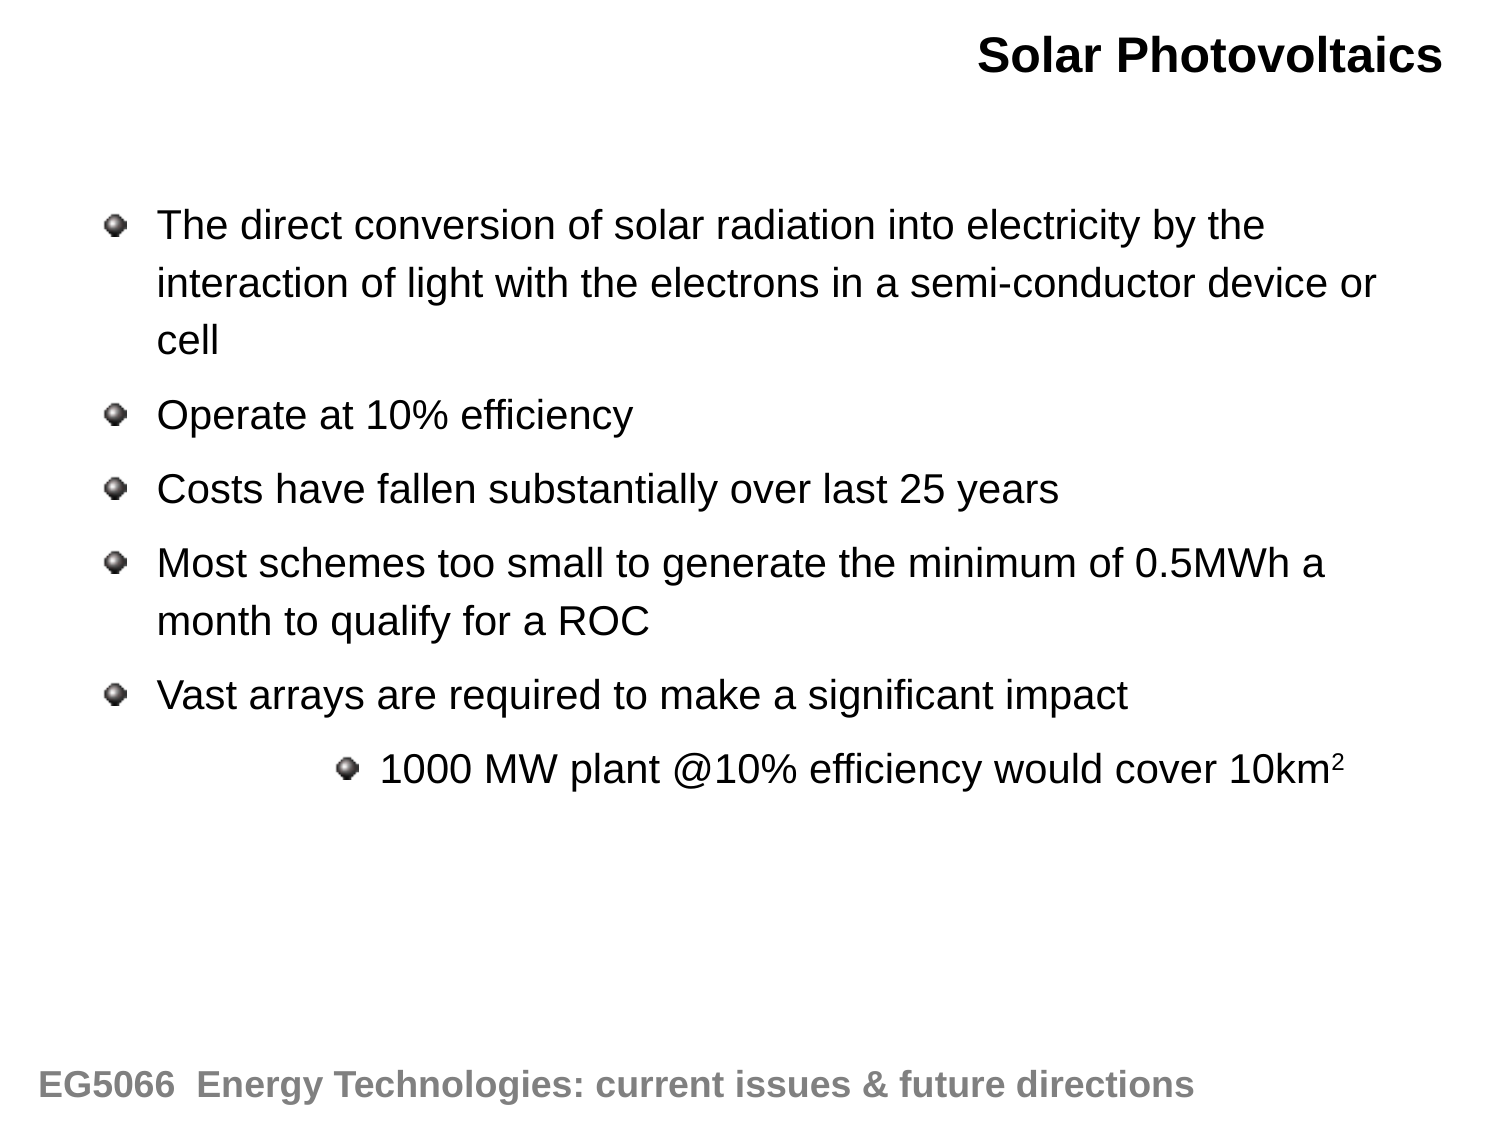

Solar Photovoltaics

The direct conversion of solar radiation into electricity by the interaction of light with the electrons in a semi-conductor device or cell
Operate at 10% efficiency
Costs have fallen substantially over last 25 years
Most schemes too small to generate the minimum of 0.5MWh a month to qualify for a ROC
Vast arrays are required to make a significant impact
1000 MW plant @10% efficiency would cover 10km2

EG5066  Energy Technologies: current issues & future directions